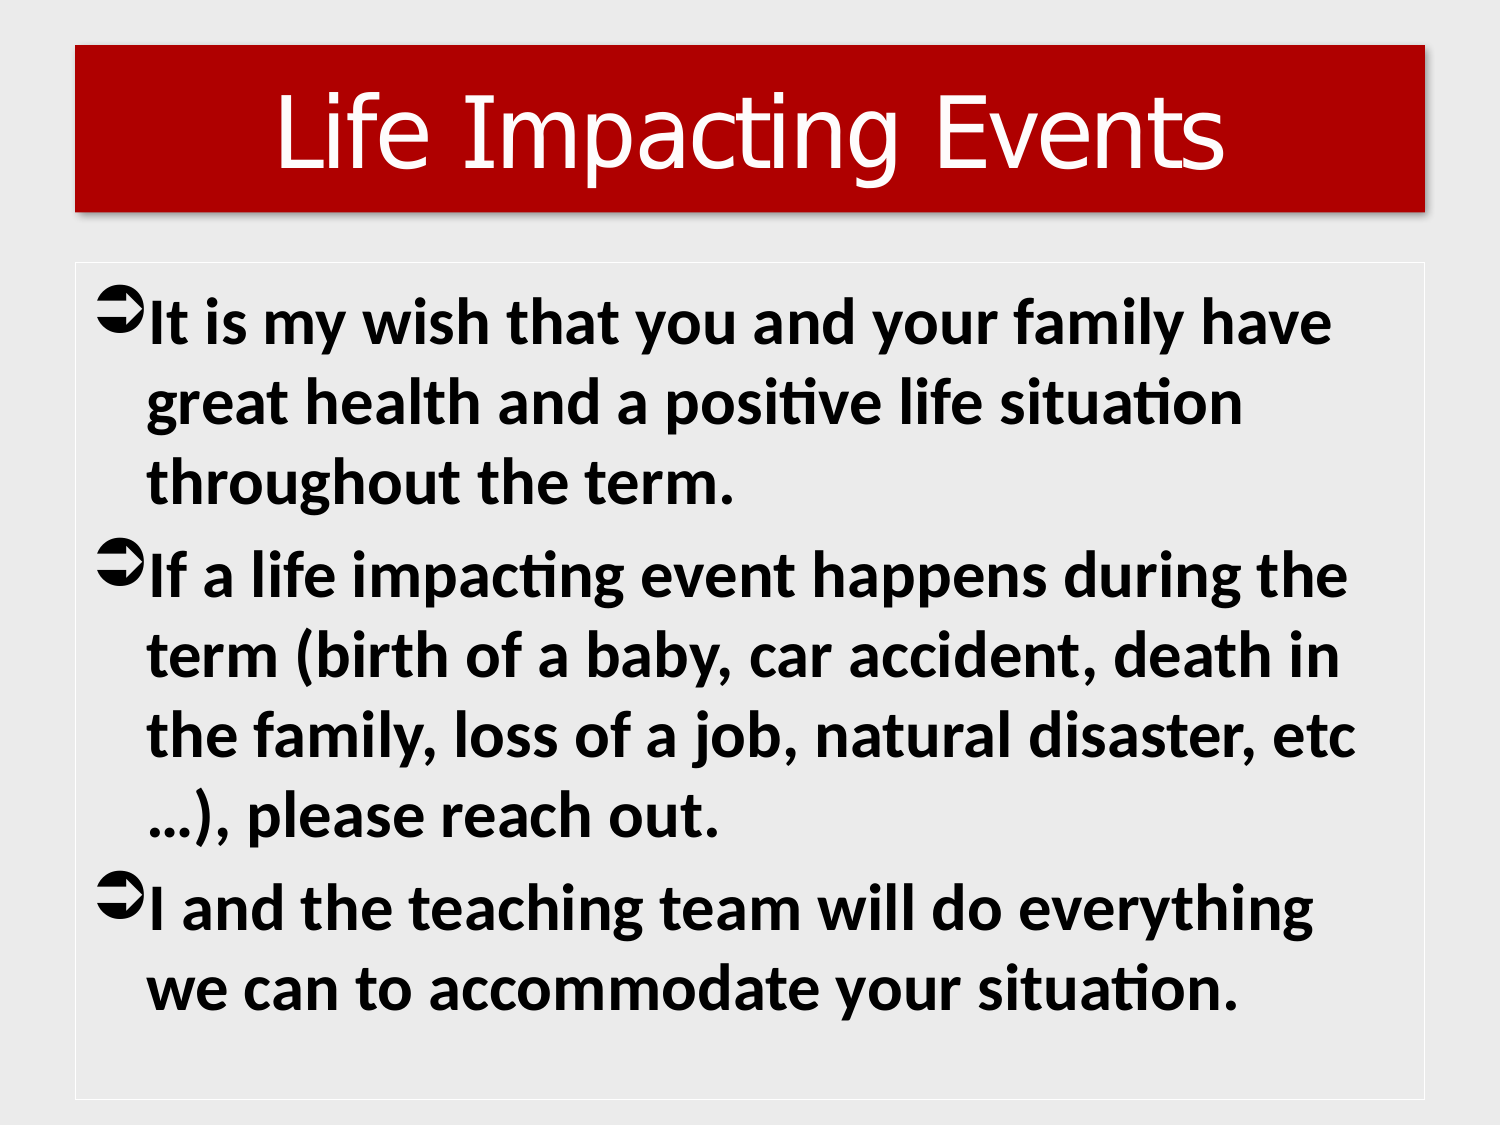

# Life Impacting Events
It is my wish that you and your family have great health and a positive life situation throughout the term.
If a life impacting event happens during the term (birth of a baby, car accident, death in the family, loss of a job, natural disaster, etc …), please reach out.
I and the teaching team will do everything we can to accommodate your situation.